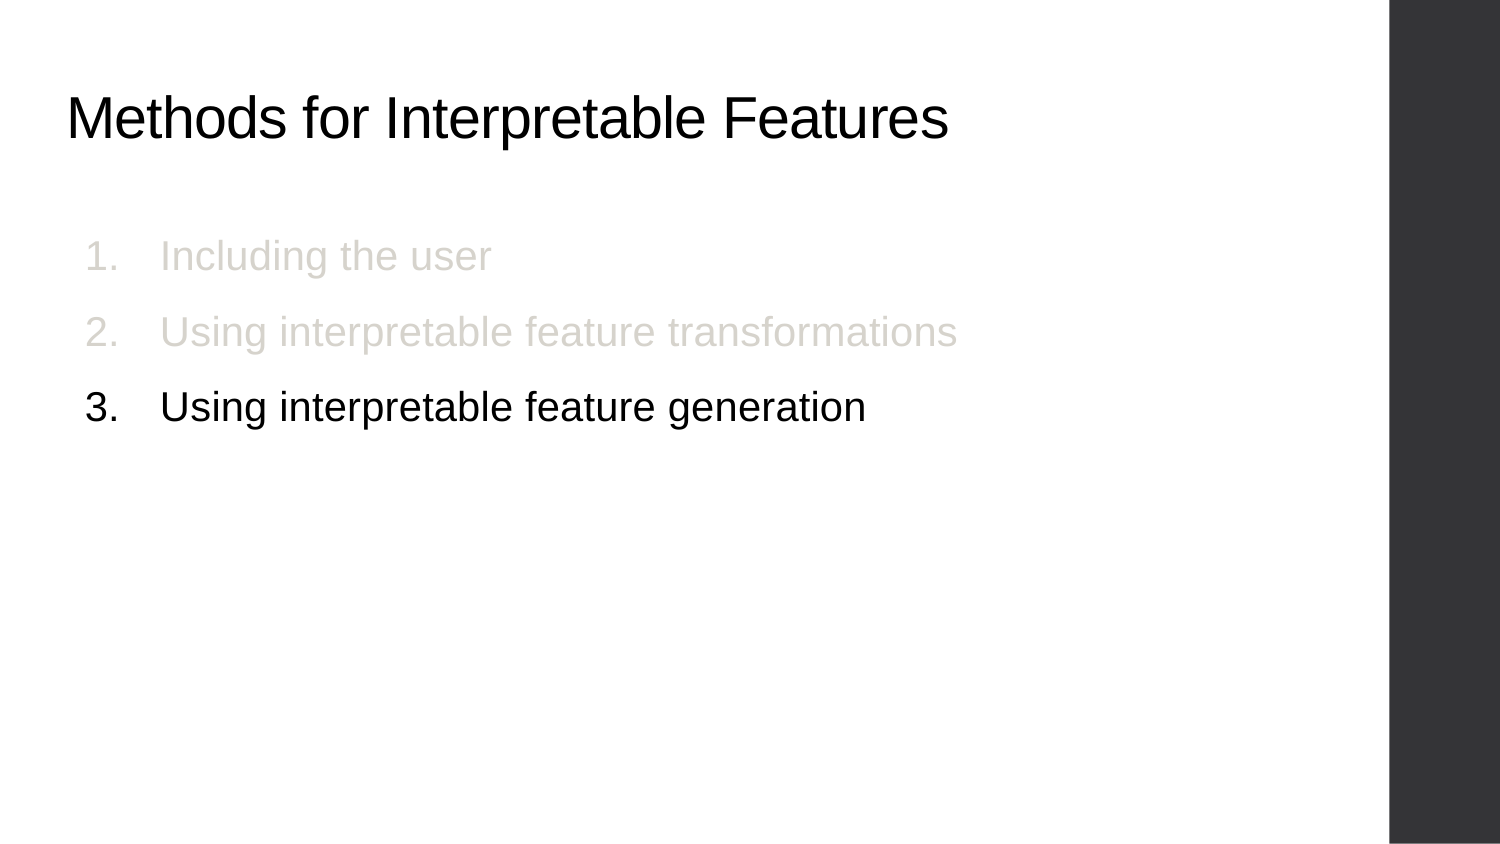

# Methods for Interpretable Features
Including the user
Using interpretable feature transformations
Using interpretable feature generation